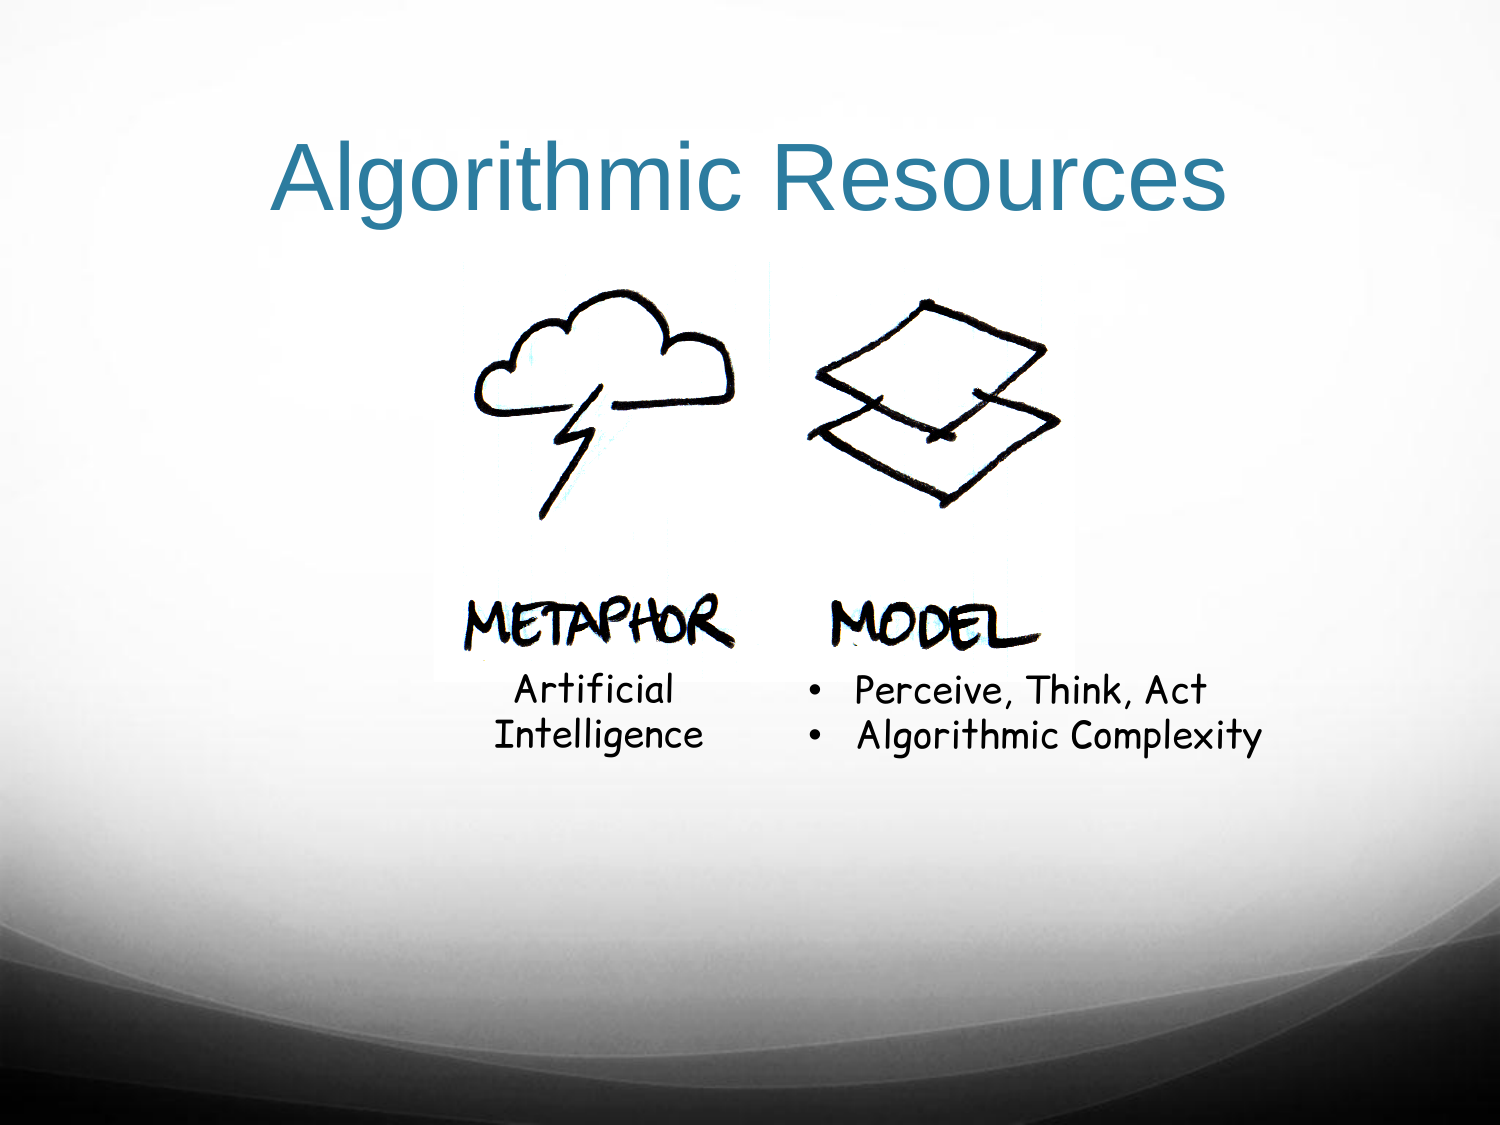

# Algorithmic Resources

Artificial
Intelligence
Perceive, Think, Act
Algorithmic Complexity